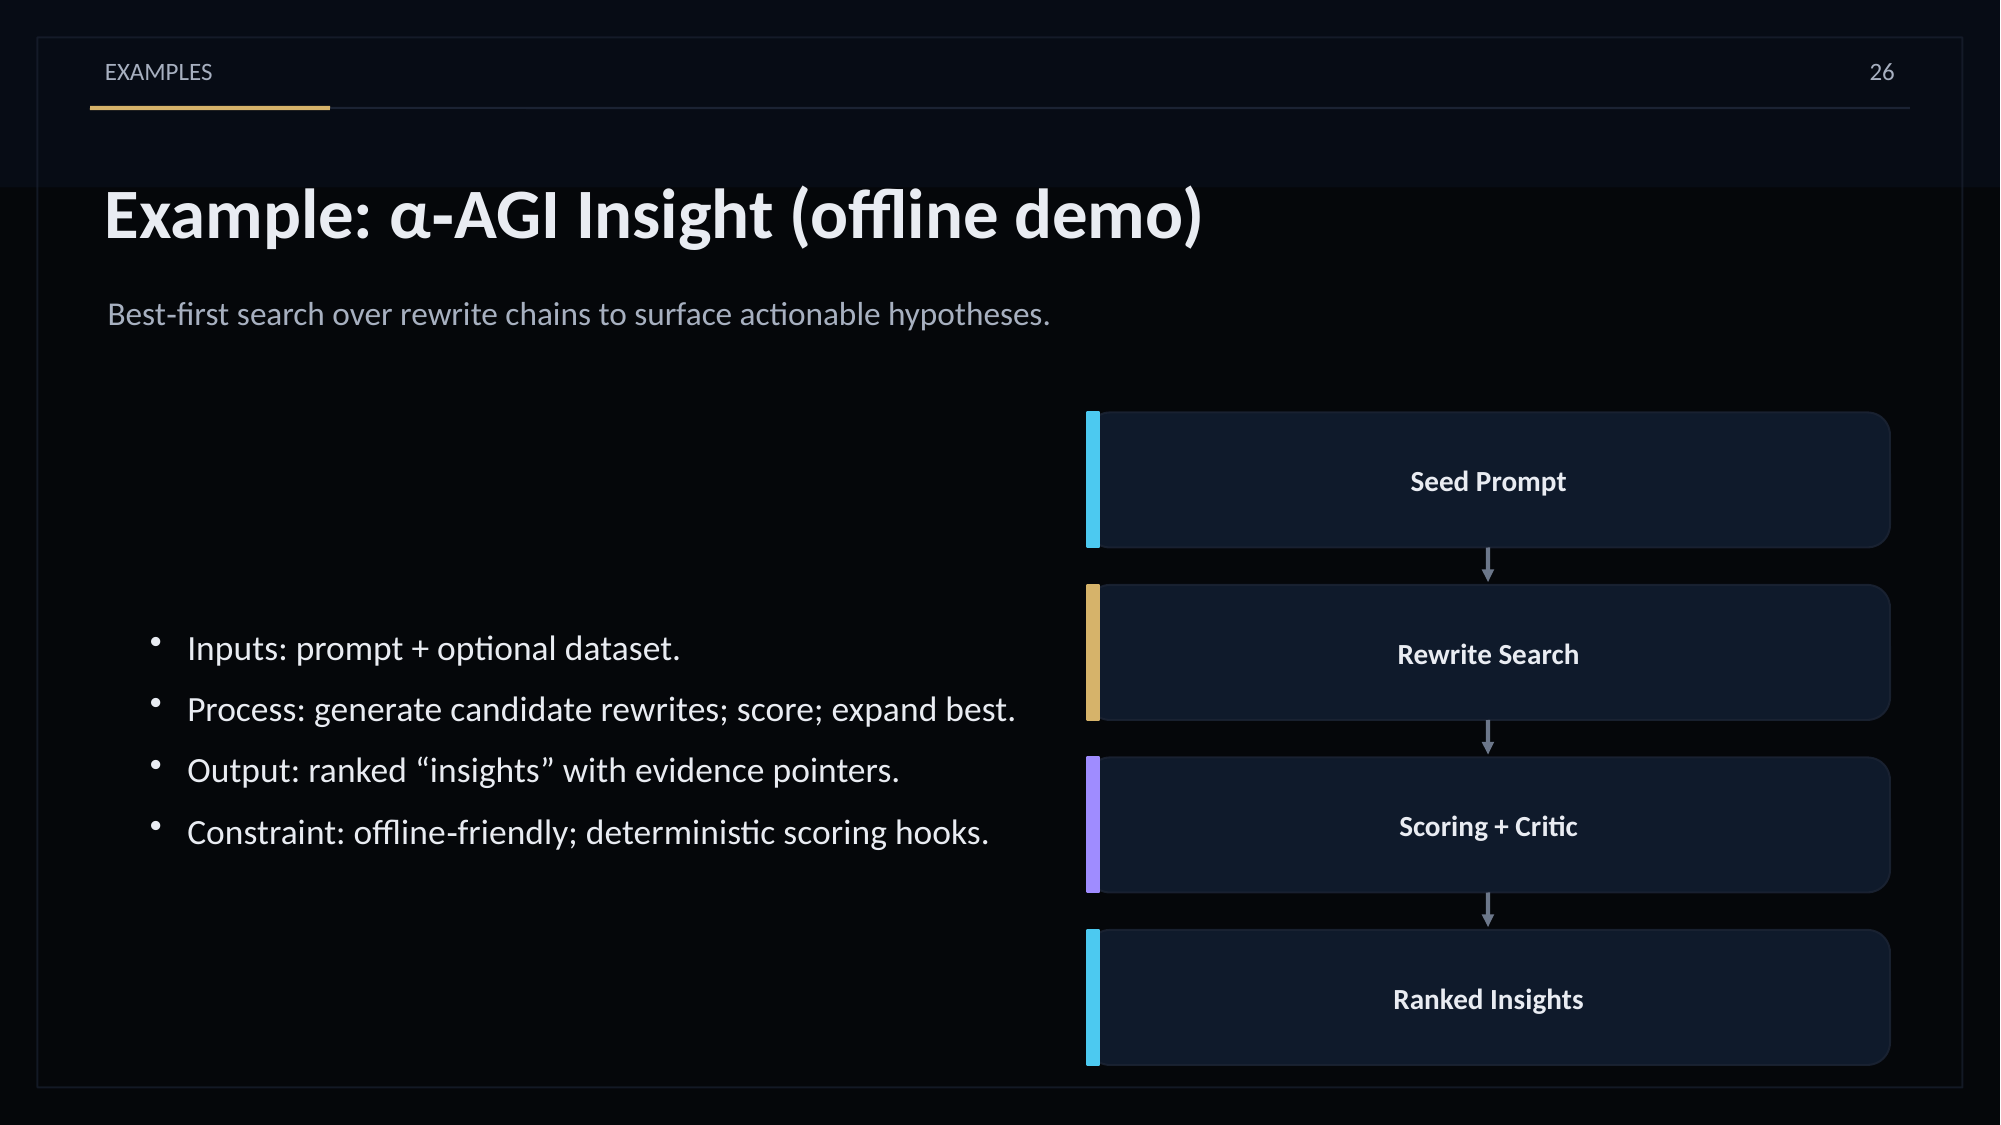

EXAMPLES
26

Example: α‑AGI Insight (offline demo)
Best‑first search over rewrite chains to surface actionable hypotheses.
Inputs: prompt + optional dataset.
Process: generate candidate rewrites; score; expand best.
Output: ranked “insights” with evidence pointers.
Constraint: offline‑friendly; deterministic scoring hooks.

Seed Prompt

Rewrite Search

Scoring + Critic

Ranked Insights